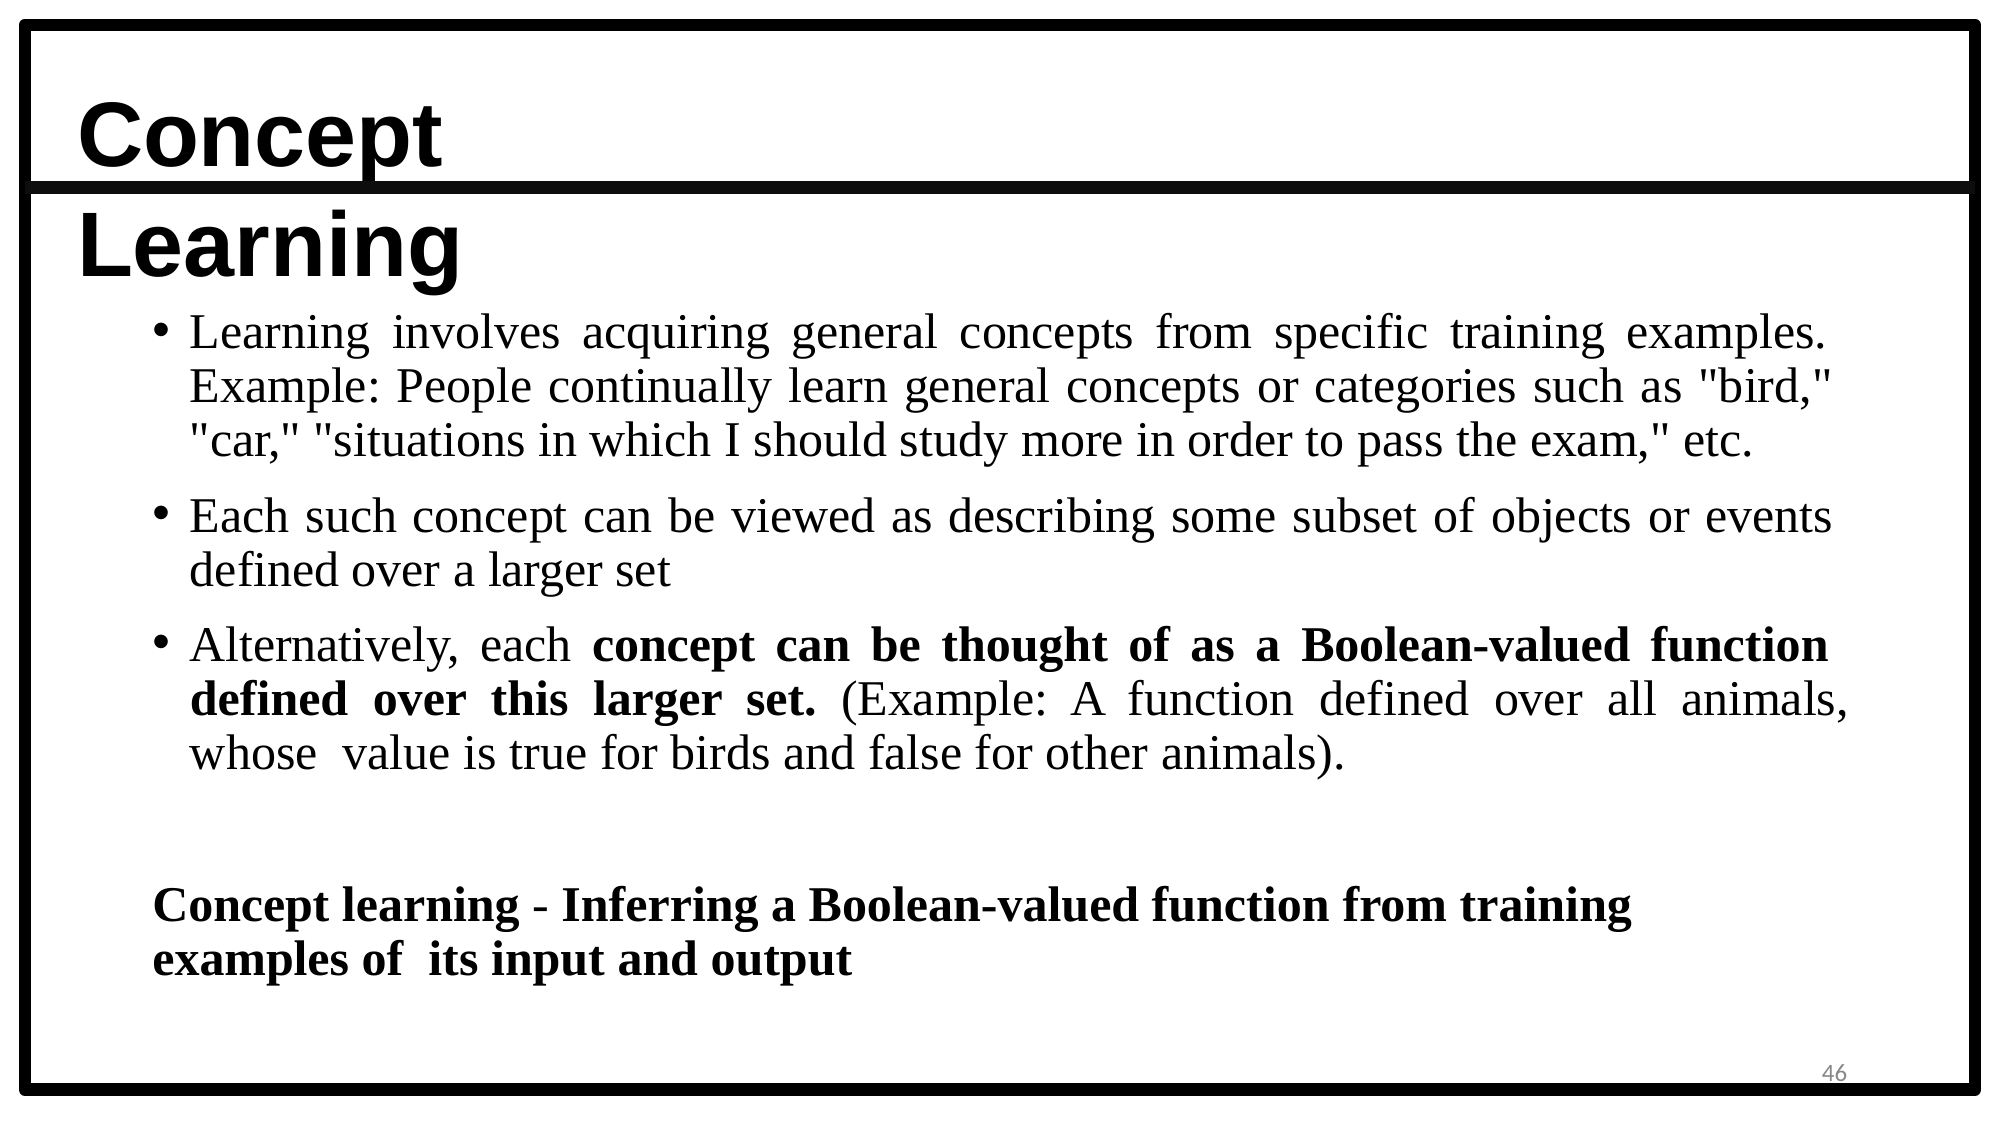

# Concept Learning
Learning involves acquiring general concepts from specific training examples.  Example: People continually learn general concepts or categories such as "bird,"  "car," "situations in which I should study more in order to pass the exam," etc.
Each such concept can be viewed as describing some subset of objects or events  defined over a larger set
Alternatively, each concept can be thought of as a Boolean-valued function  defined over this larger set. (Example: A function defined over all animals, whose  value is true for birds and false for other animals).

Concept learning - Inferring a Boolean-valued function from training examples of  its input and output
46